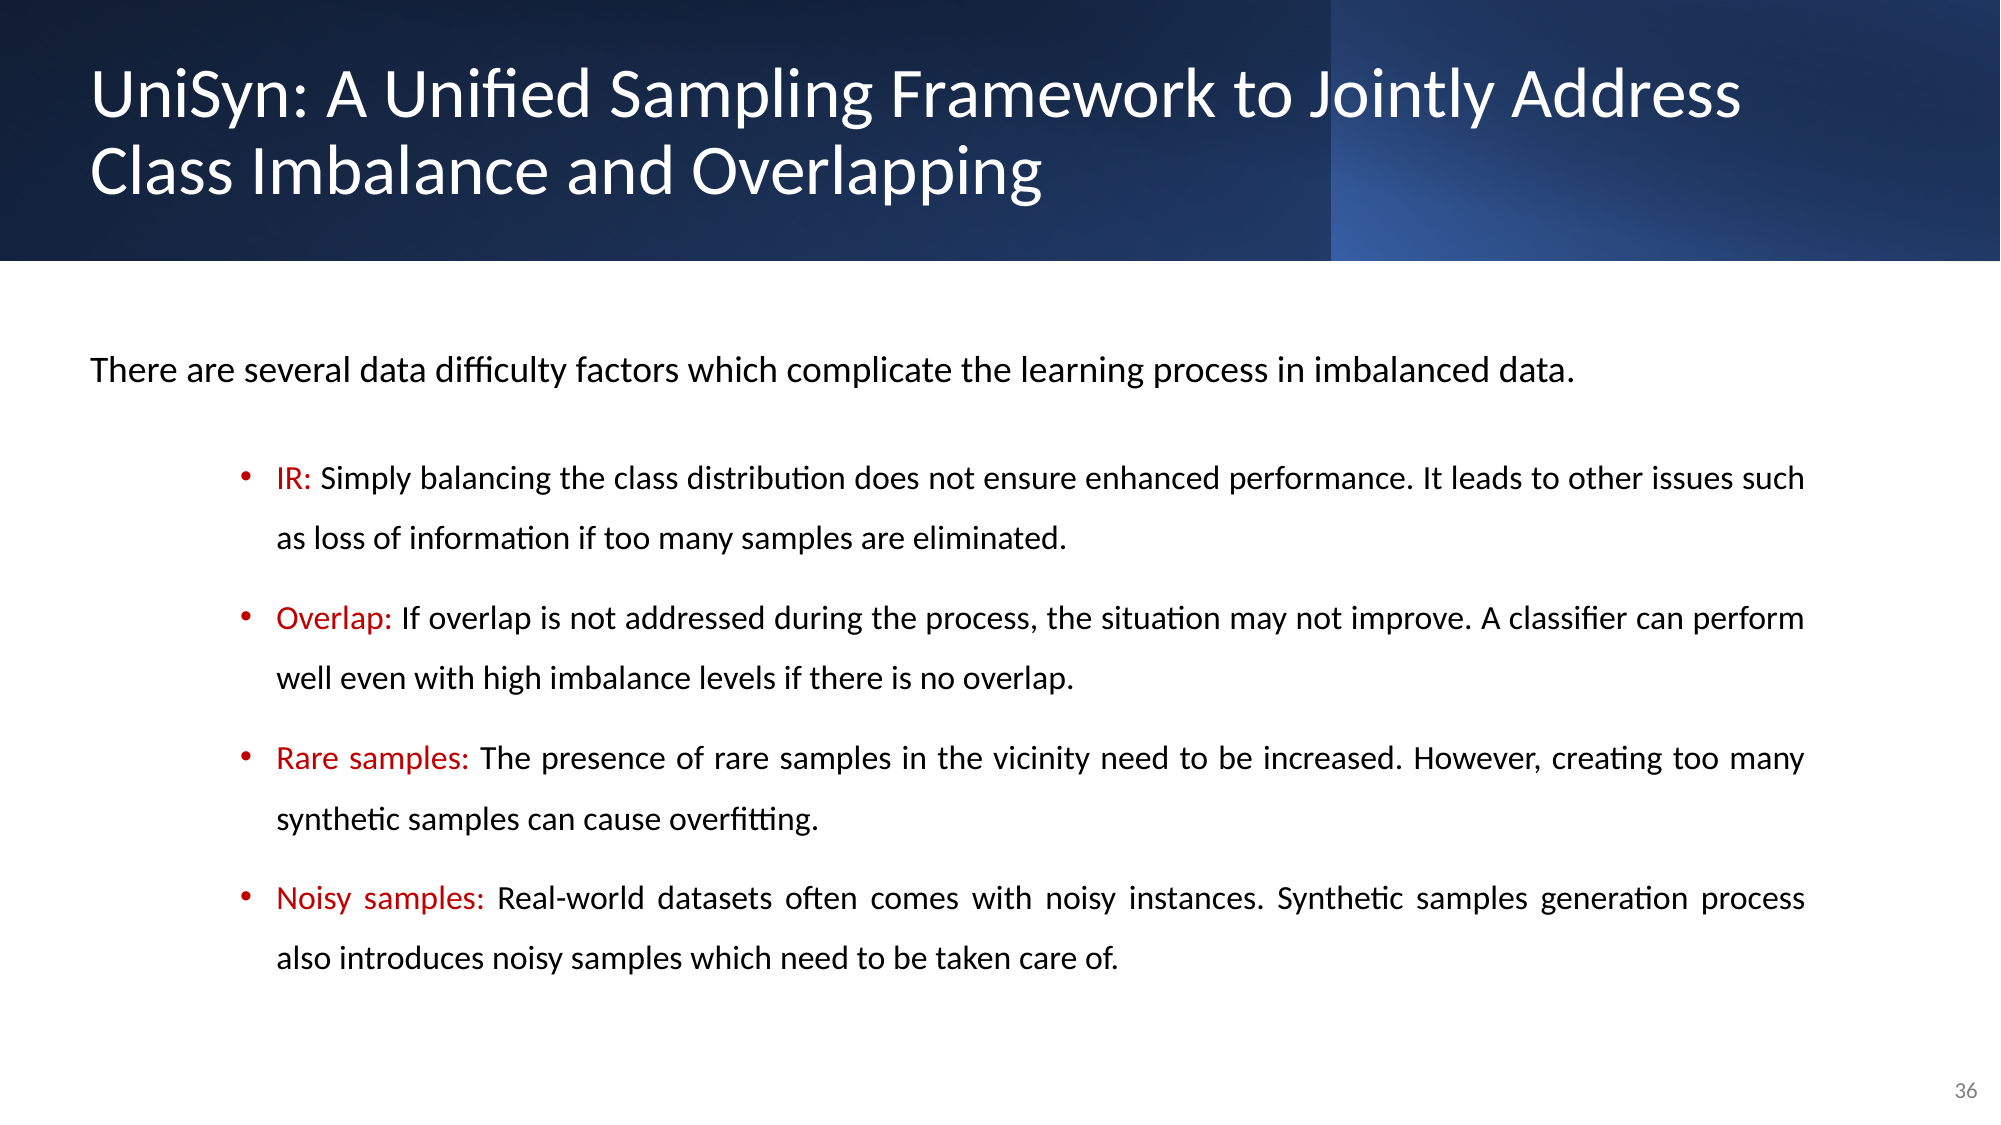

# UniSyn: A Unified Sampling Framework to Jointly Address Class Imbalance and Overlapping
There are several data difficulty factors which complicate the learning process in imbalanced data.
IR: Simply balancing the class distribution does not ensure enhanced performance. It leads to other issues such as loss of information if too many samples are eliminated.
Overlap: If overlap is not addressed during the process, the situation may not improve. A classifier can perform well even with high imbalance levels if there is no overlap.
Rare samples: The presence of rare samples in the vicinity need to be increased. However, creating too many synthetic samples can cause overfitting.
Noisy samples: Real-world datasets often comes with noisy instances. Synthetic samples generation process also introduces noisy samples which need to be taken care of.
36